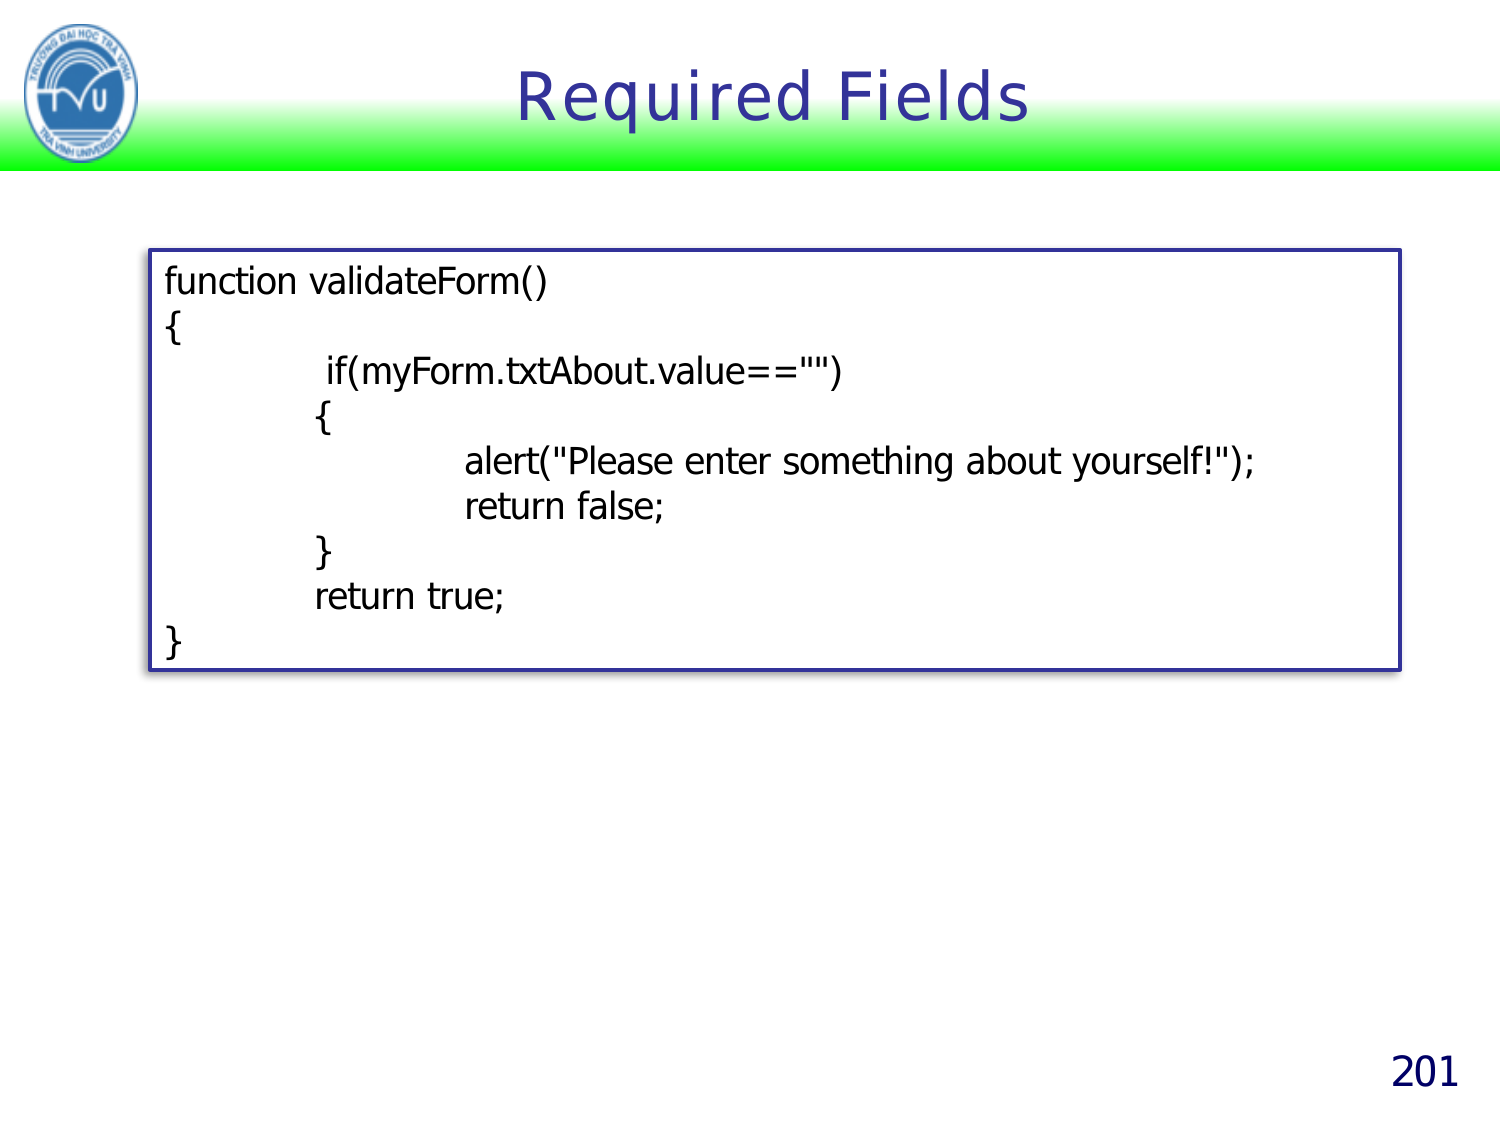

# Required Fields
function validateForm()
{
	 if(myForm.txtAbout.value=="")
	{
		alert("Please enter something about yourself!");
		return false;
	}
	return true;
}
201